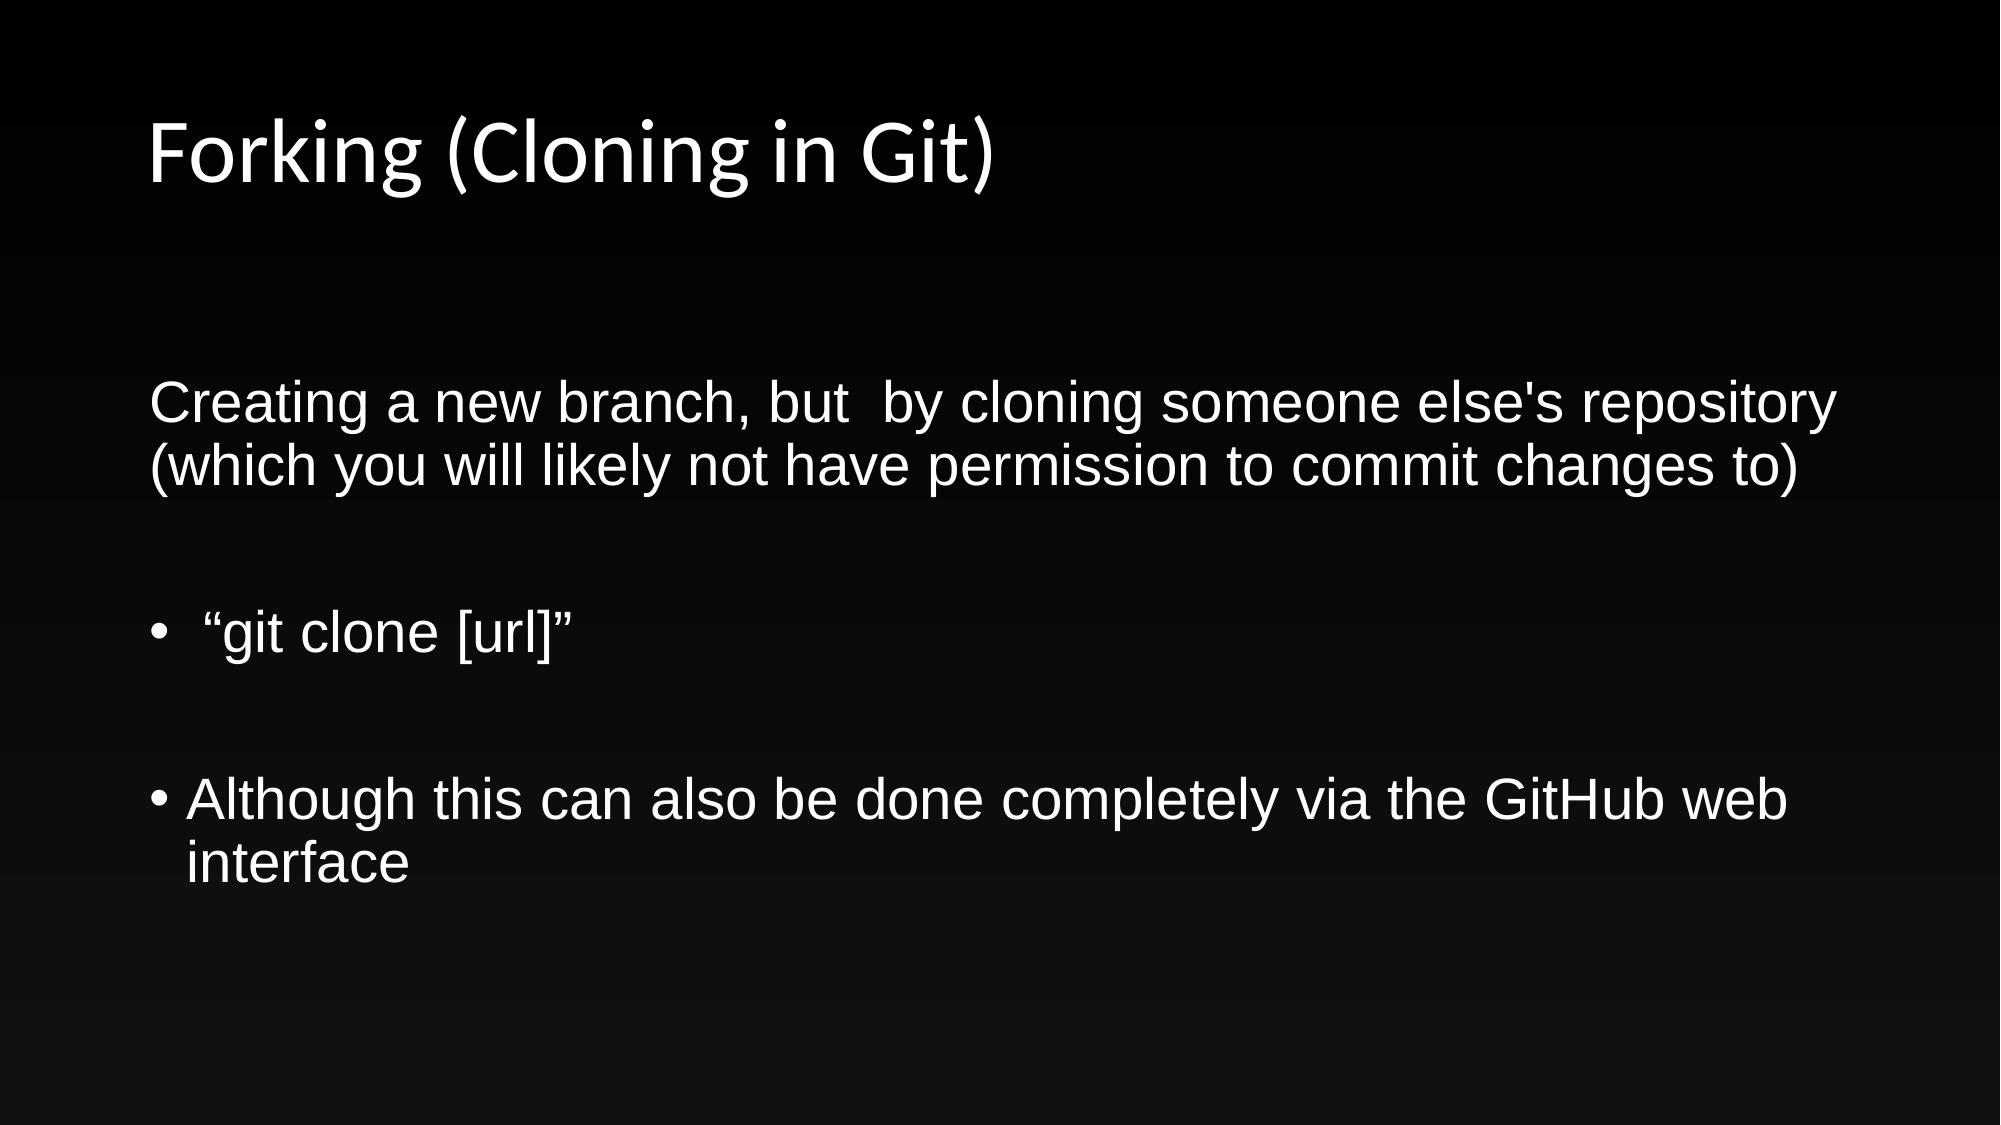

# Forking (Cloning in Git)
Creating a new branch, but  by cloning someone else's repository (which you will likely not have permission to commit changes to)

 “git clone [url]”

Although this can also be done completely via the GitHub web interface